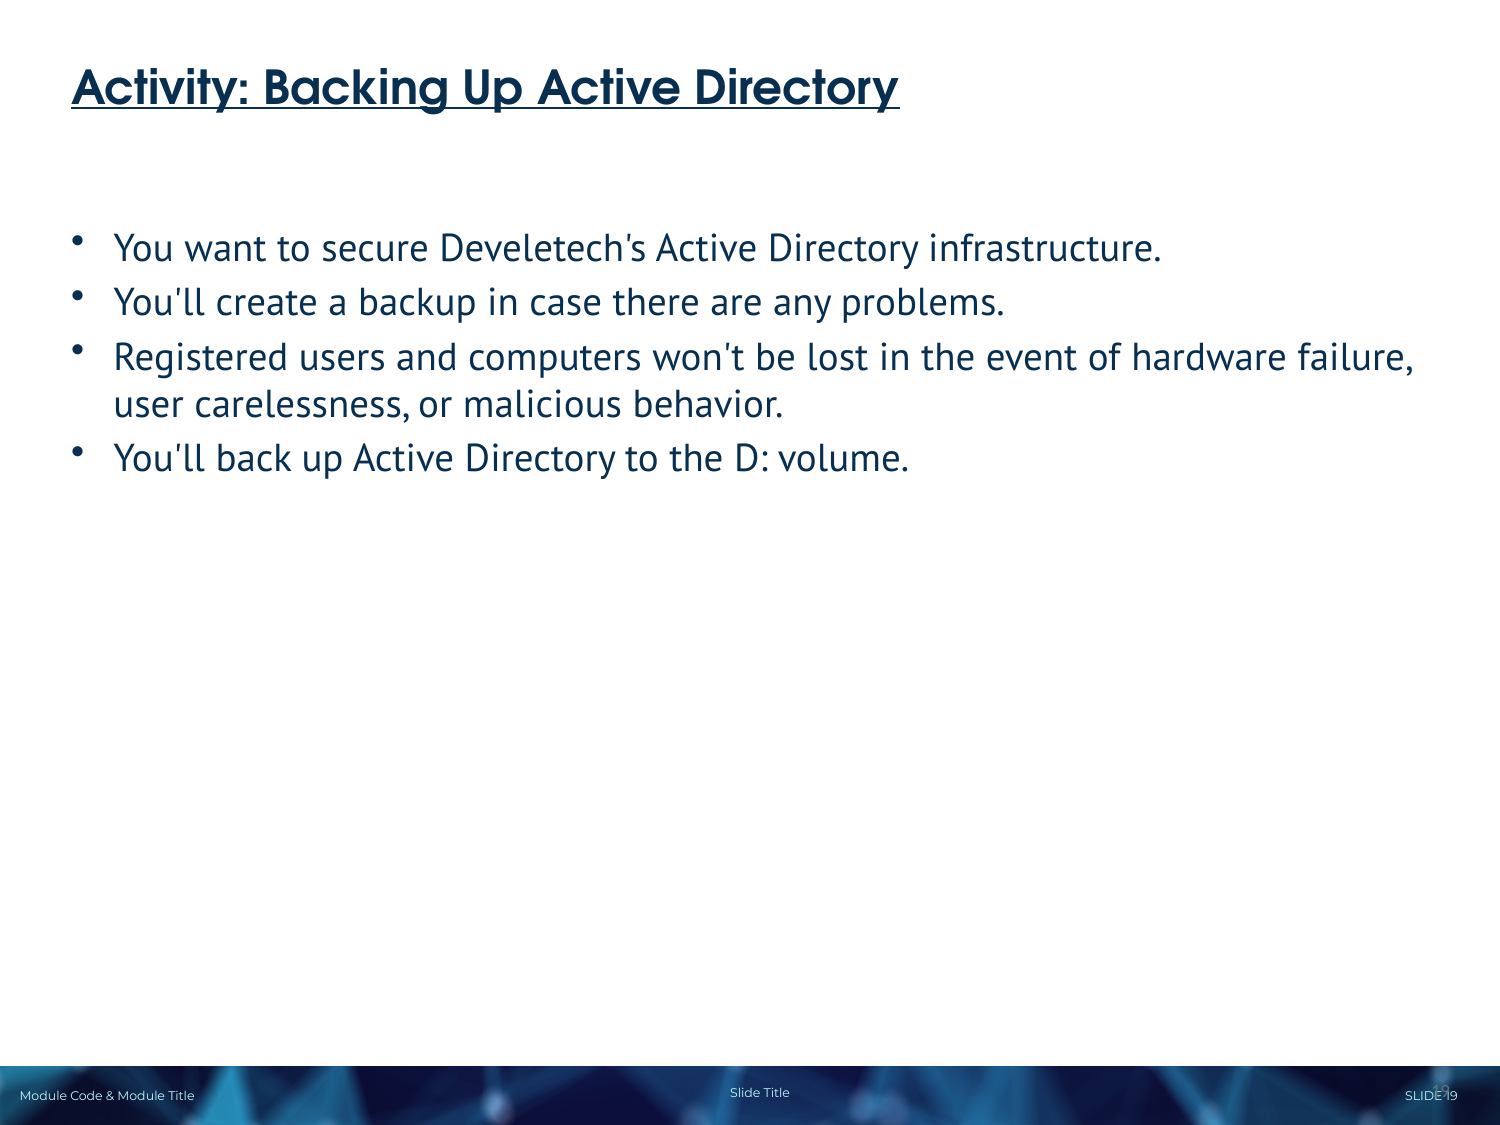

# Activity: Backing Up Active Directory
You want to secure Develetech's Active Directory infrastructure.
You'll create a backup in case there are any problems.
Registered users and computers won't be lost in the event of hardware failure, user carelessness, or malicious behavior.
You'll back up Active Directory to the D: volume.
19